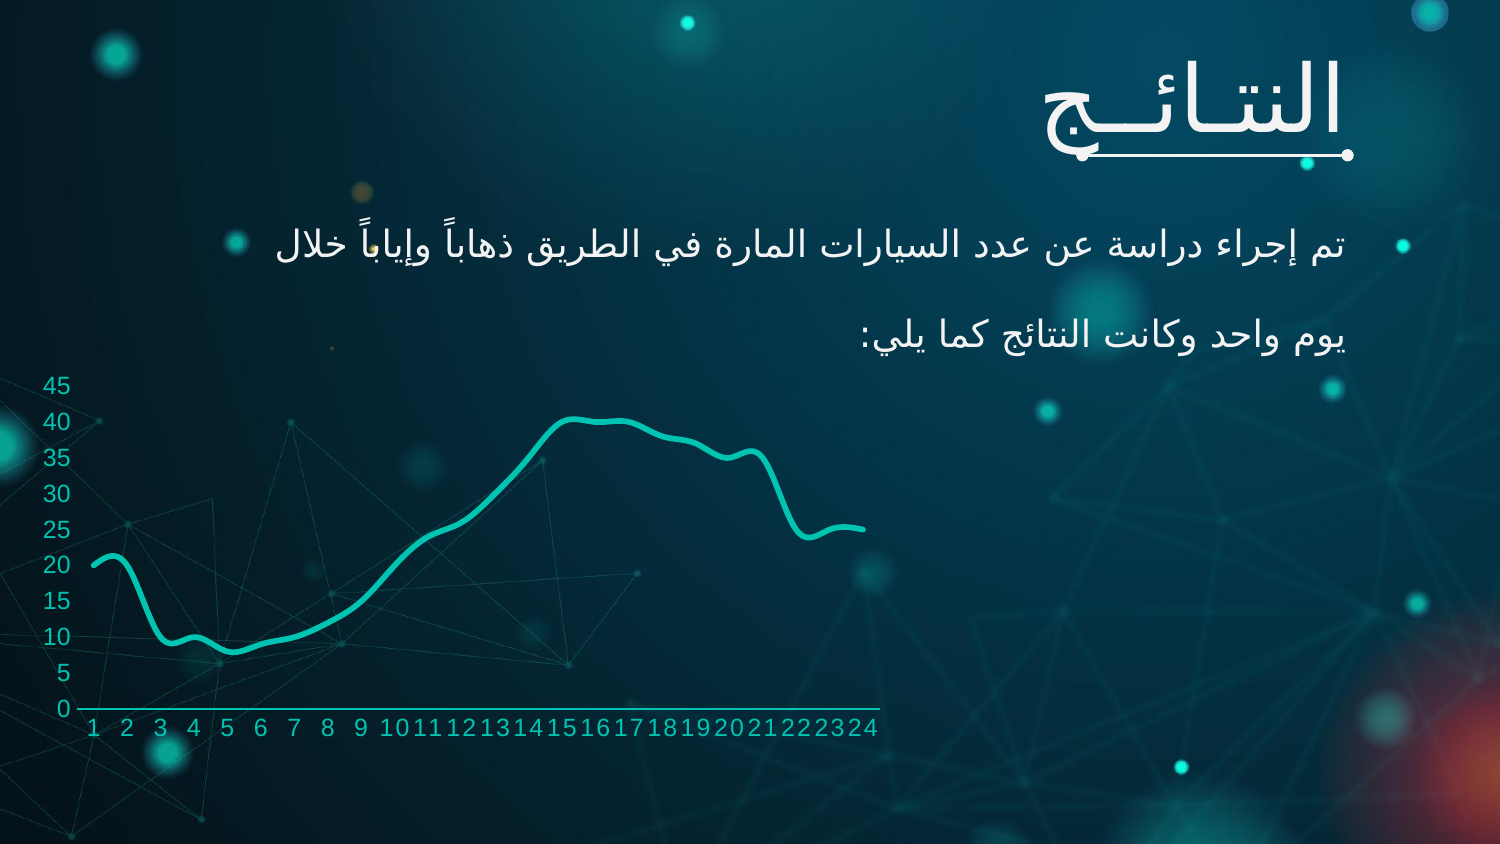

# النتـائــج
تم إجراء دراسة عن عدد السيارات المارة في الطريق ذهاباً وإياباً خلال يوم واحد وكانت النتائج كما يلي:

### Chart

| Category |  |
|---|---|
| 1 | 20.0 |
| 2 | 20.0 |
| 3 | 10.0 |
| 4 | 10.0 |
| 5 | 8.0 |
| 6 | 9.0 |
| 7 | 10.0 |
| 8 | 12.0 |
| 9 | 15.0 |
| 10 | 20.0 |
| 11 | 24.0 |
| 12 | 26.0 |
| 13 | 30.0 |
| 14 | 35.0 |
| 15 | 40.0 |
| 16 | 40.0 |
| 17 | 40.0 |
| 18 | 38.0 |
| 19 | 37.0 |
| 20 | 35.0 |
| 21 | 35.0 |
| 22 | 25.0 |
| 23 | 25.0 |
| 24 | 25.0 |